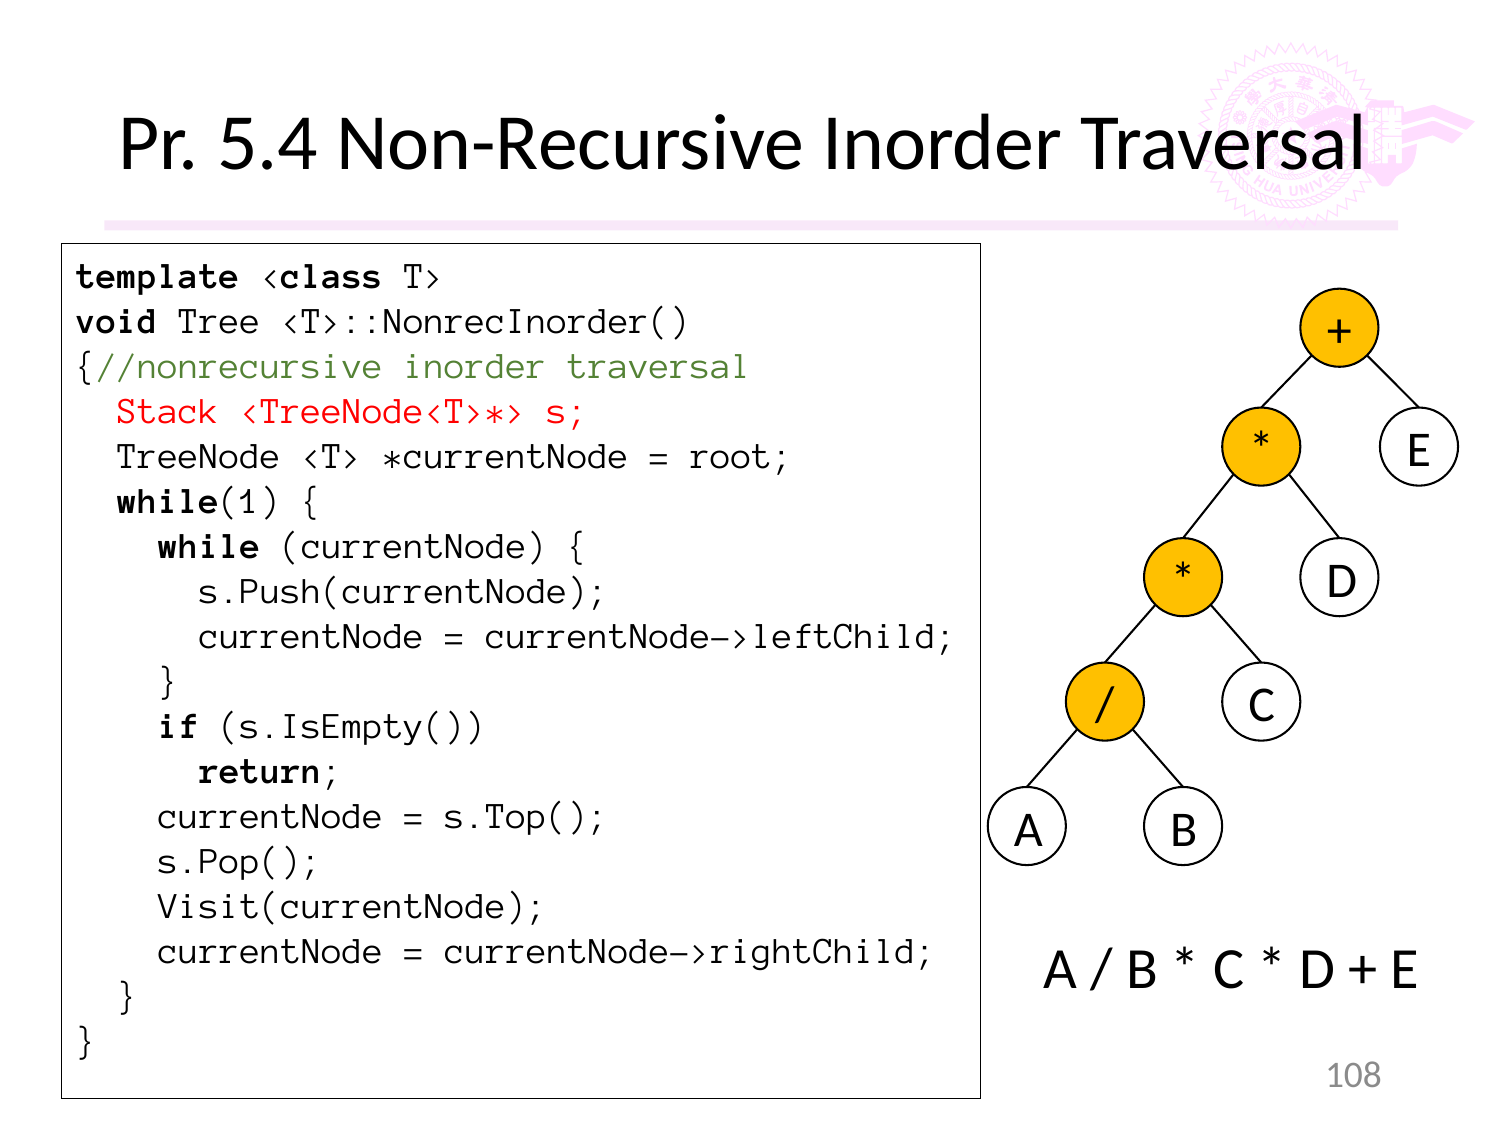

# Pr. 5.4 Non-Recursive Inorder Traversal
template <class T>
void Tree <T>::NonrecInorder()
{//nonrecursive inorder traversal
  Stack <TreeNode<T>*> s;
  TreeNode <T> *currentNode = root;
  while(1) {
    while (currentNode) {
      s.Push(currentNode);
      currentNode = currentNode->leftChild;
    }
    if (s.IsEmpty())
      return;
    currentNode = s.Top();
    s.Pop();
    Visit(currentNode);
    currentNode = currentNode->rightChild;
  }
}
+
*
E
*
D
/
C
A
B
A / B * C * D + E
108